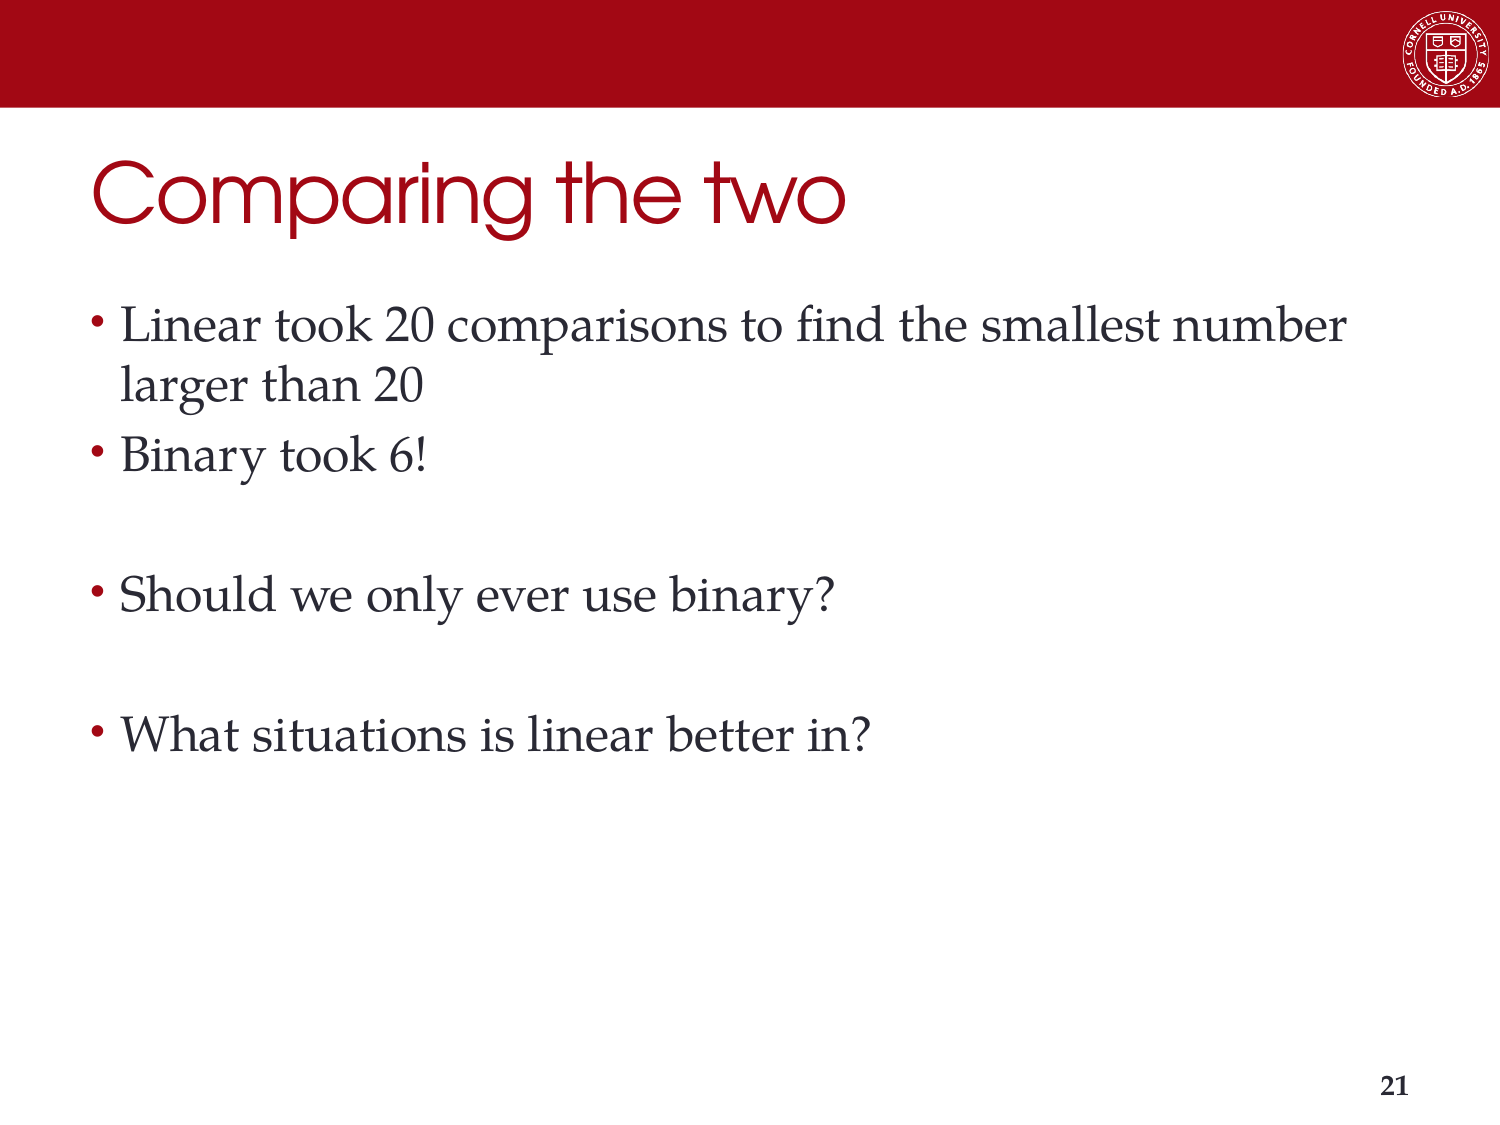

# Comparing the two
Linear took 20 comparisons to find the smallest number larger than 20
Binary took 6!

Should we only ever use binary?

What situations is linear better in?
21